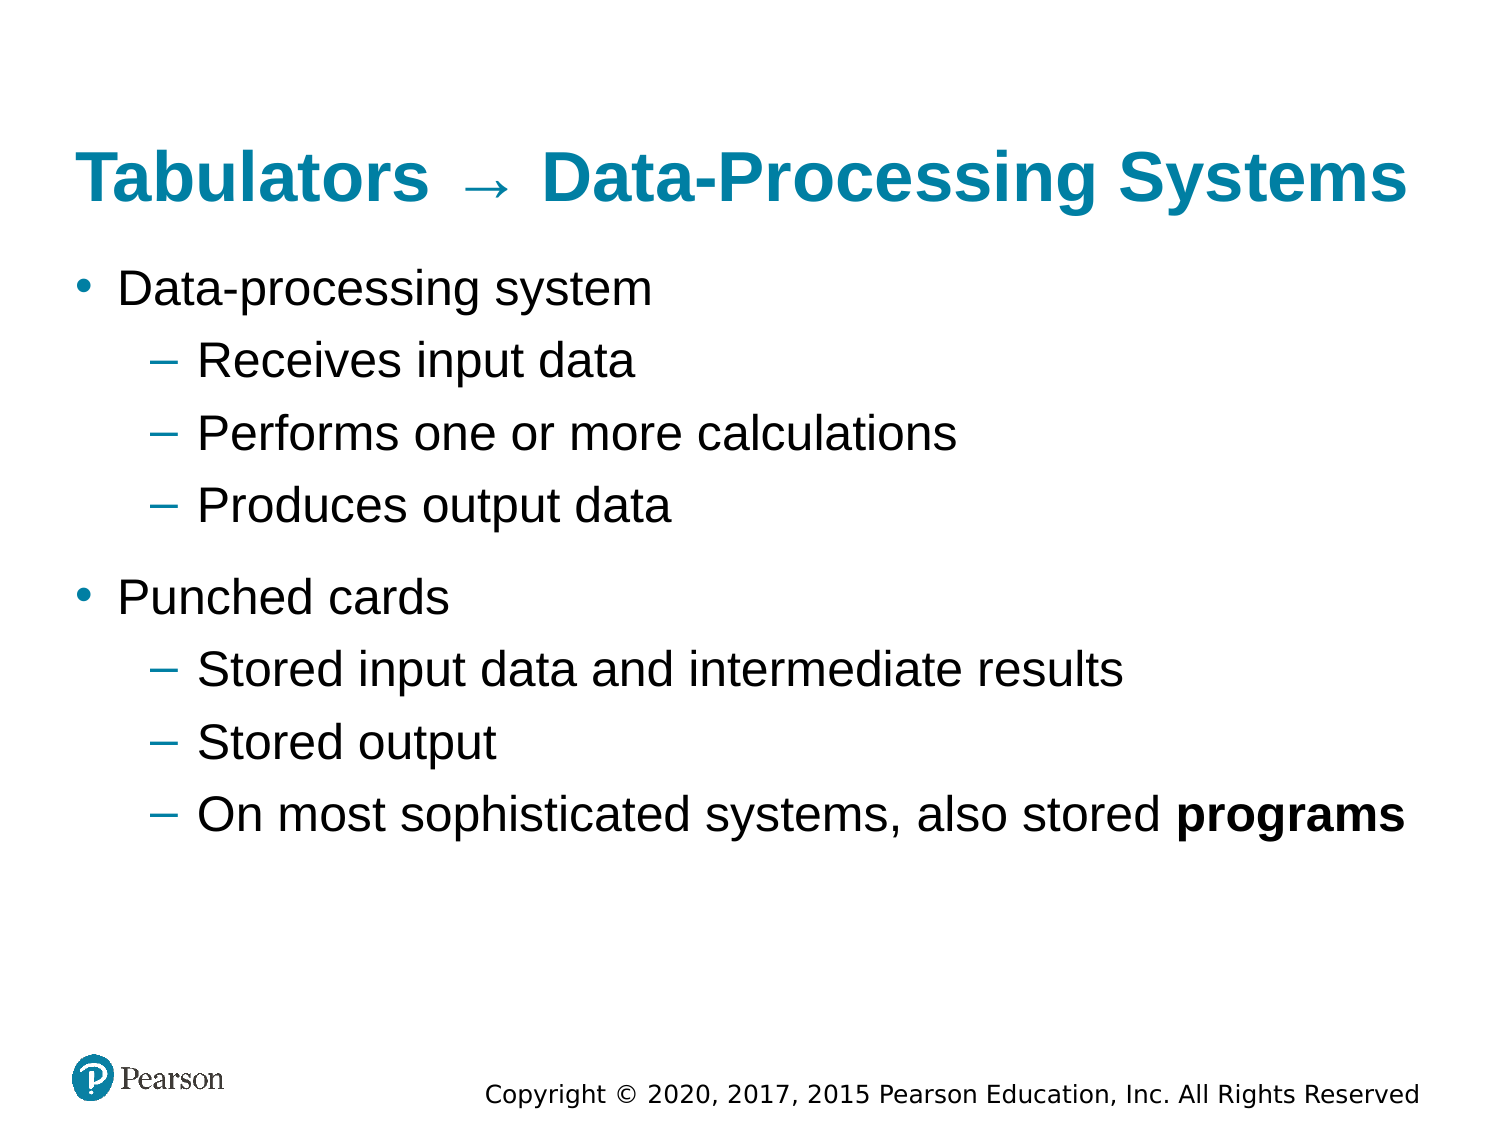

# Tabulators → Data-Processing Systems
Data-processing system
Receives input data
Performs one or more calculations
Produces output data
Punched cards
Stored input data and intermediate results
Stored output
On most sophisticated systems, also stored programs